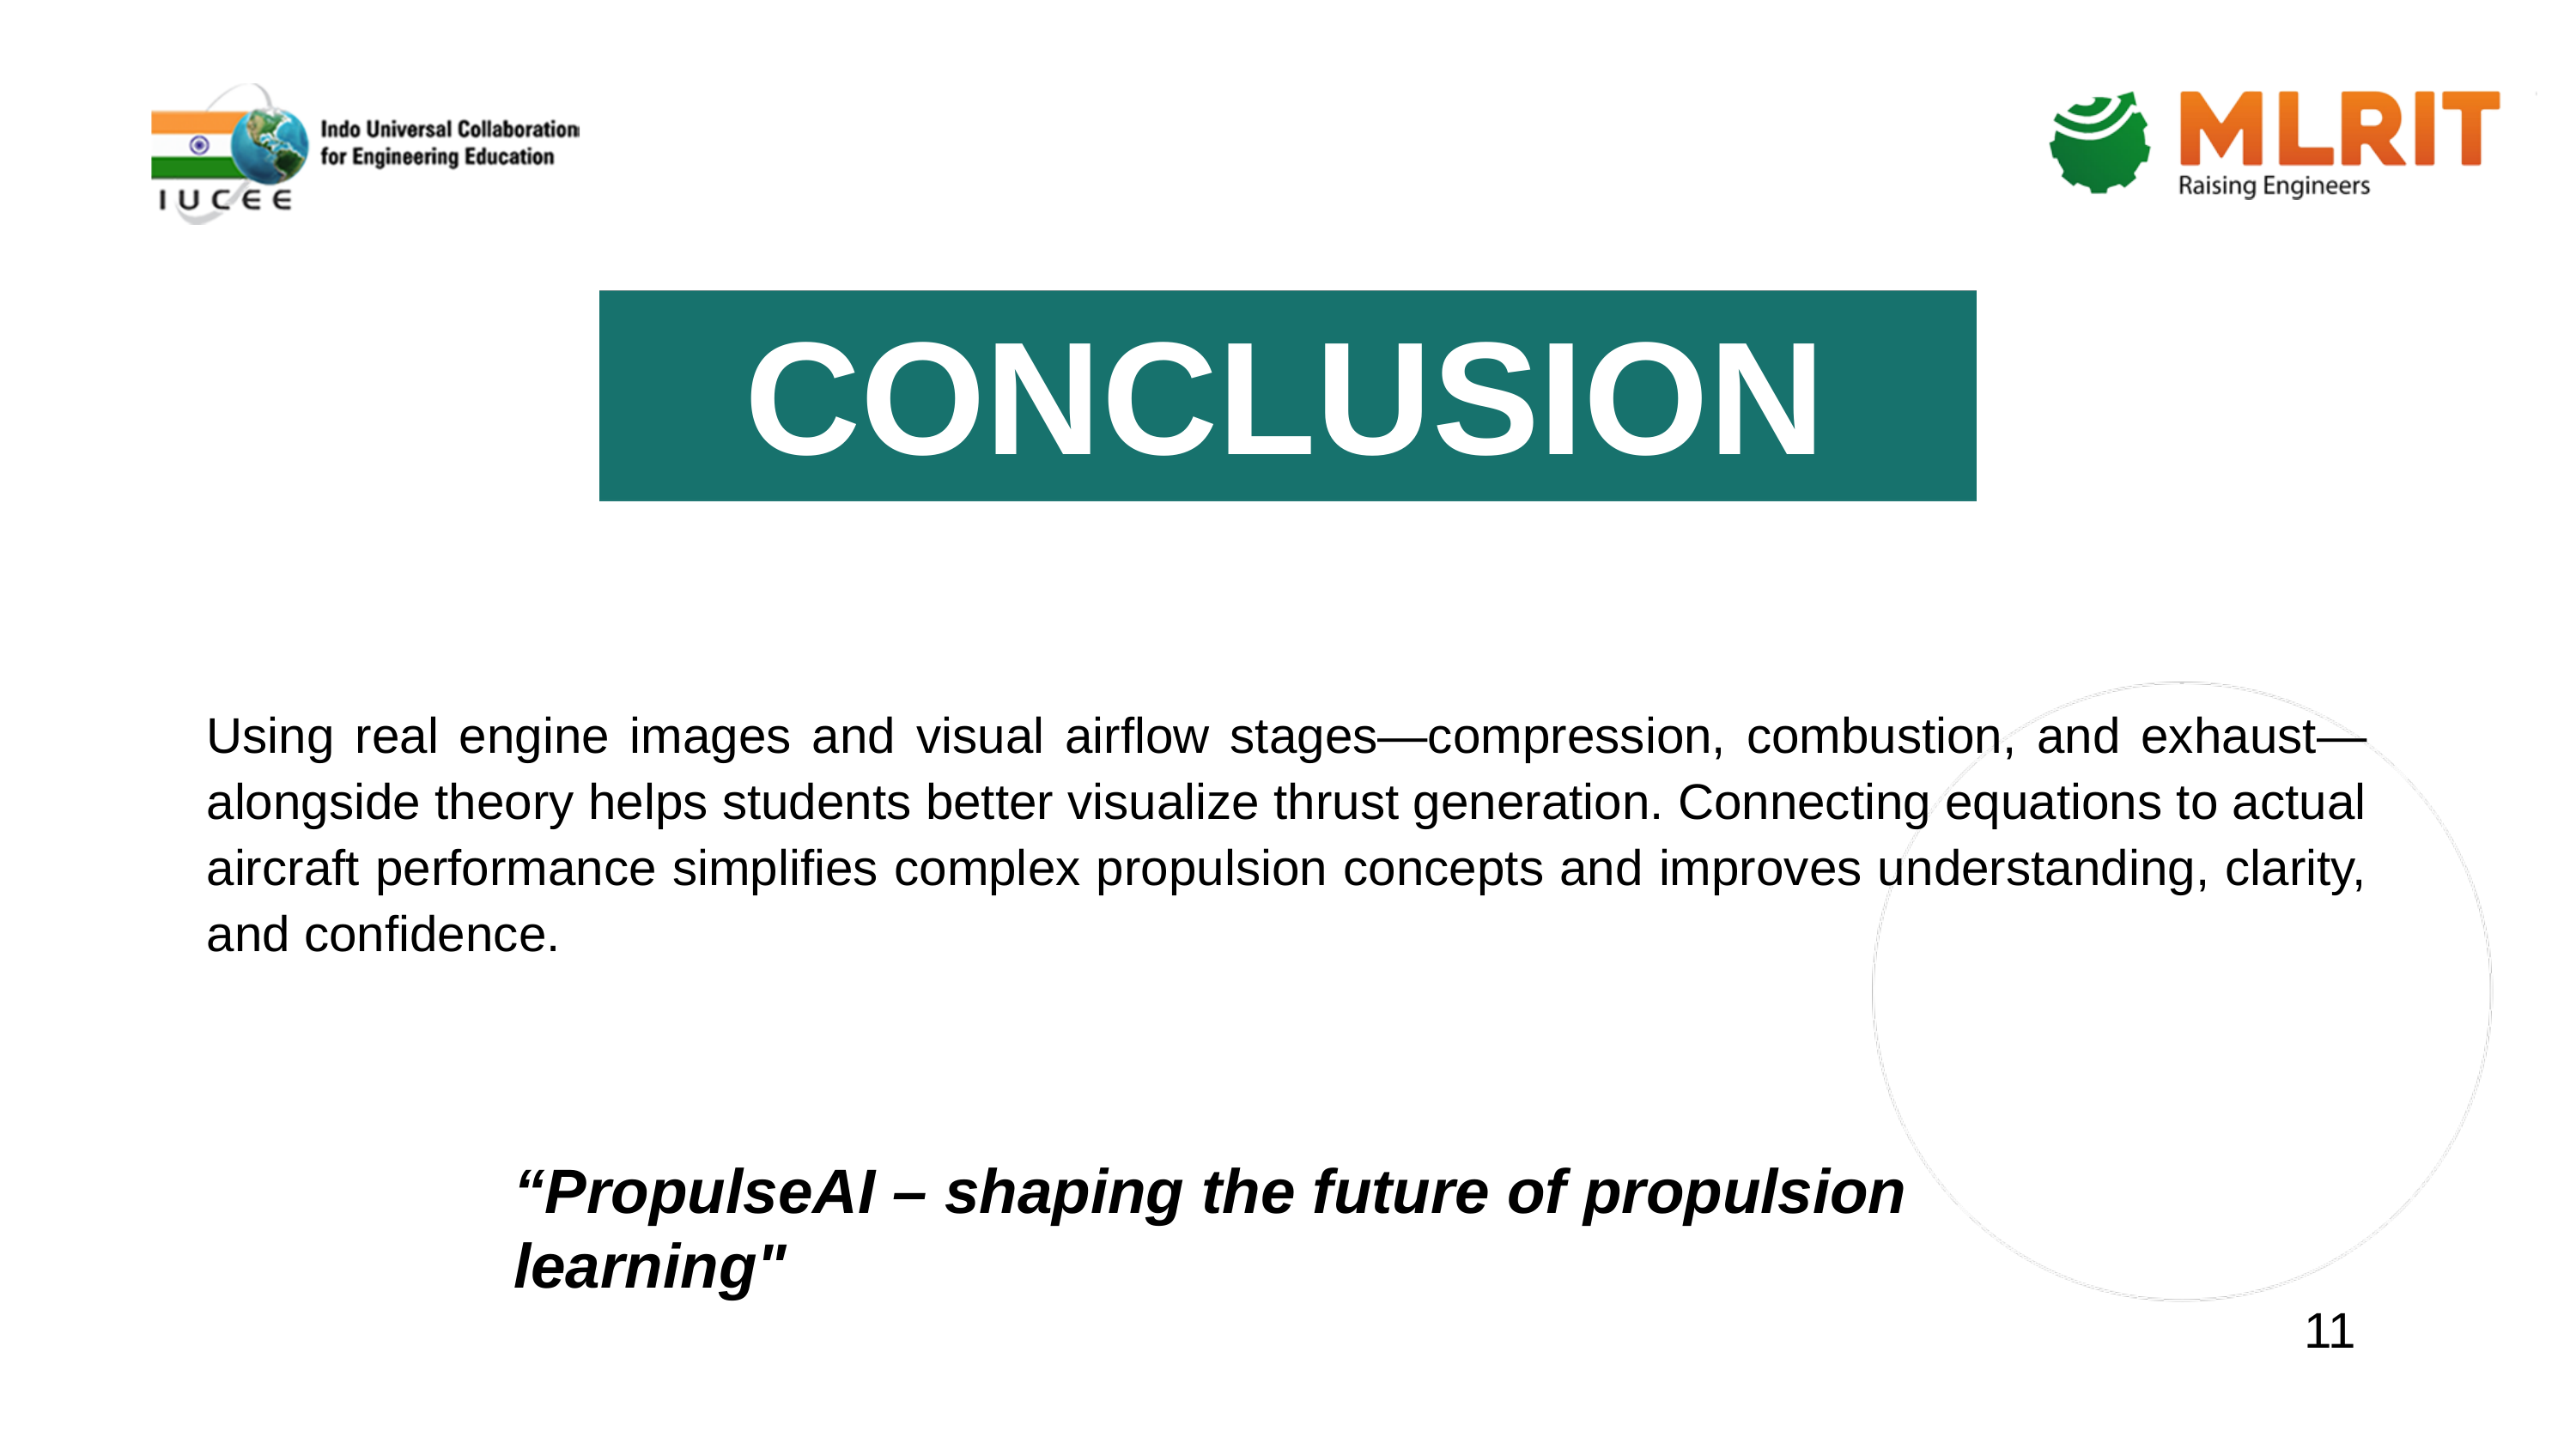

CONCLUSION

Using real engine images and visual airflow stages—compression, combustion, and exhaust—alongside theory helps students better visualize thrust generation. Connecting equations to actual aircraft performance simplifies complex propulsion concepts and improves understanding, clarity, and confidence.

“PropulseAI – shaping the future of propulsion learning"
11